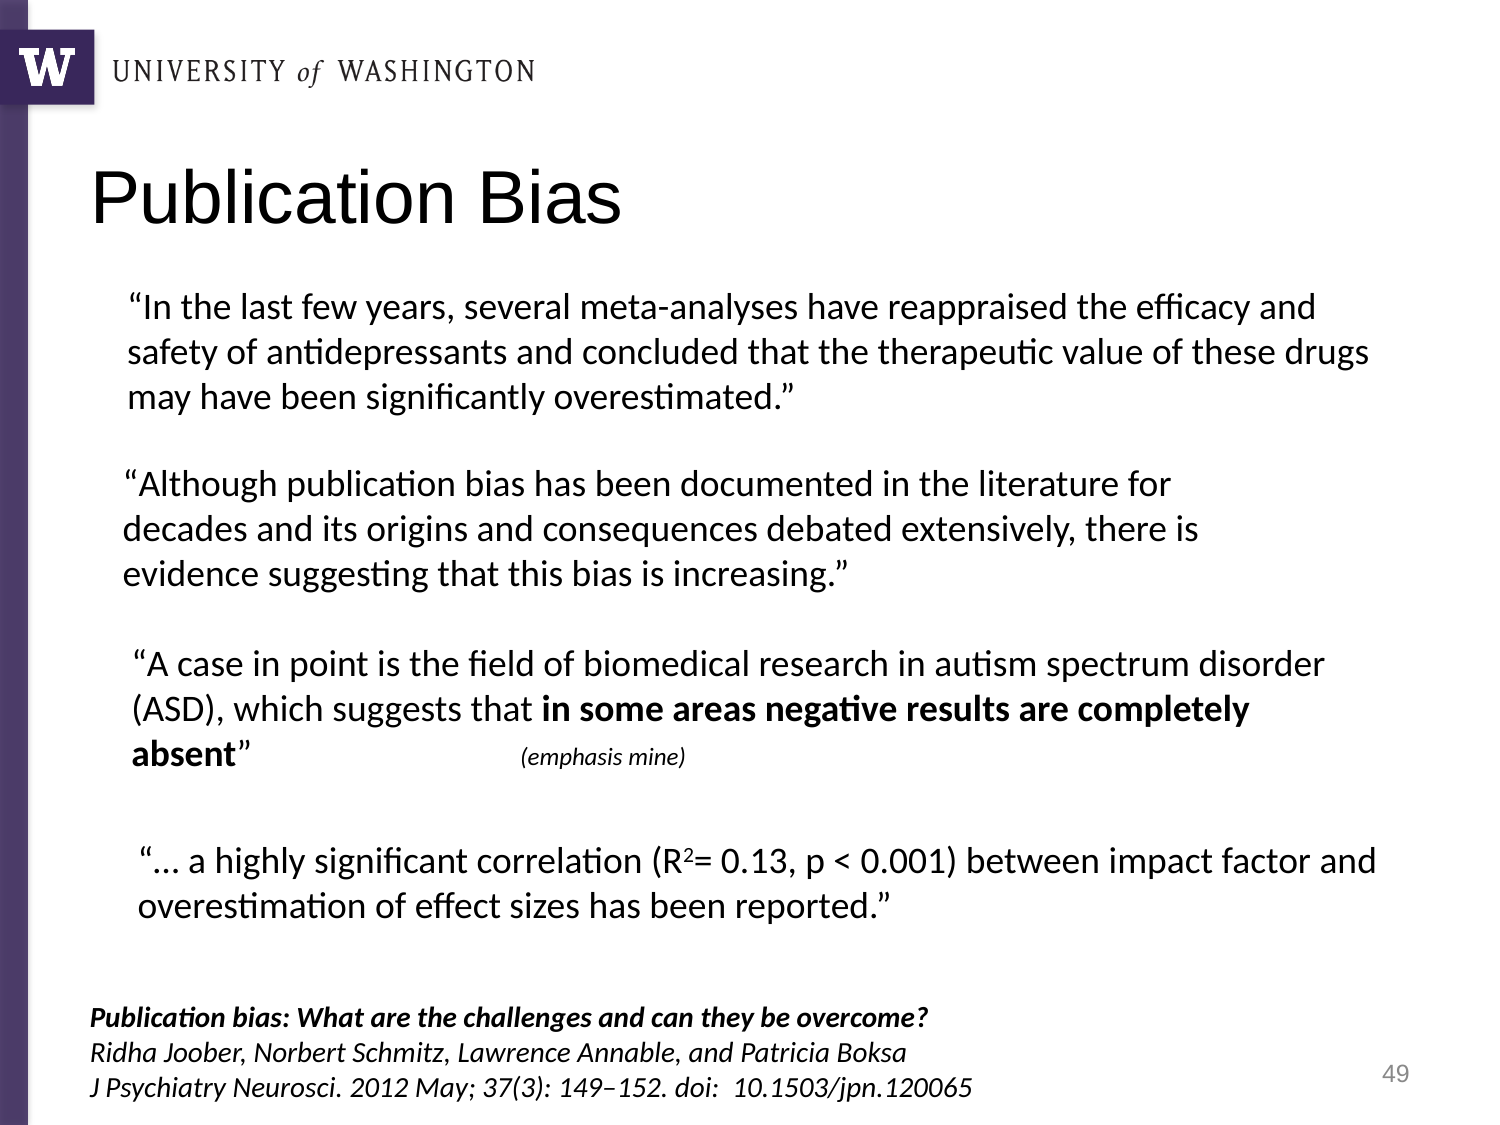

# Publication Bias
“In the last few years, several meta-analyses have reappraised the efficacy and safety of antidepressants and concluded that the therapeutic value of these drugs may have been significantly overestimated.”
“Although publication bias has been documented in the literature for decades and its origins and consequences debated extensively, there is evidence suggesting that this bias is increasing.”
“A case in point is the field of biomedical research in autism spectrum disorder (ASD), which suggests that in some areas negative results are completely absent”
(emphasis mine)
“… a highly significant correlation (R2= 0.13, p < 0.001) between impact factor and overestimation of effect sizes has been reported.”
Publication bias: What are the challenges and can they be overcome?
Ridha Joober, Norbert Schmitz, Lawrence Annable, and Patricia Boksa
J Psychiatry Neurosci. 2012 May; 37(3): 149–152. doi:  10.1503/jpn.120065
3/29/22
Bill Howe, Data Science, Autumn 2012
49